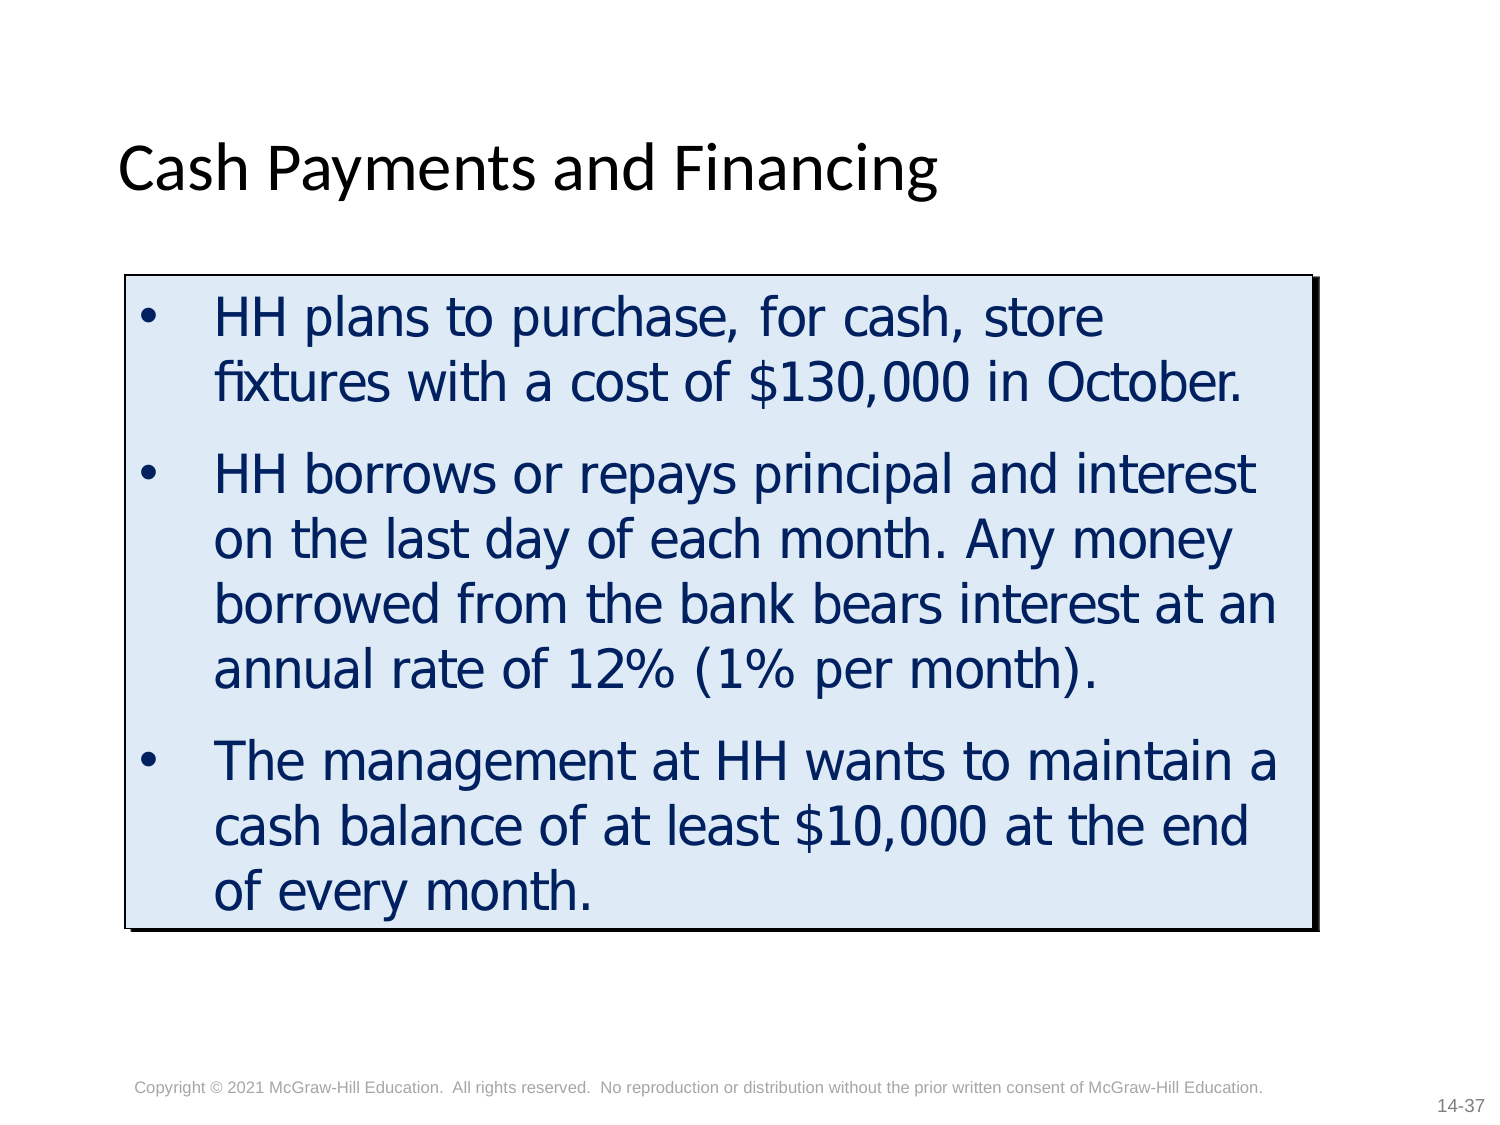

# Cash Payments and Financing
HH plans to purchase, for cash, store fixtures with a cost of $130,000 in October.
HH borrows or repays principal and interest on the last day of each month. Any money borrowed from the bank bears interest at an annual rate of 12% (1% per month).
The management at HH wants to maintain a cash balance of at least $10,000 at the end of every month.